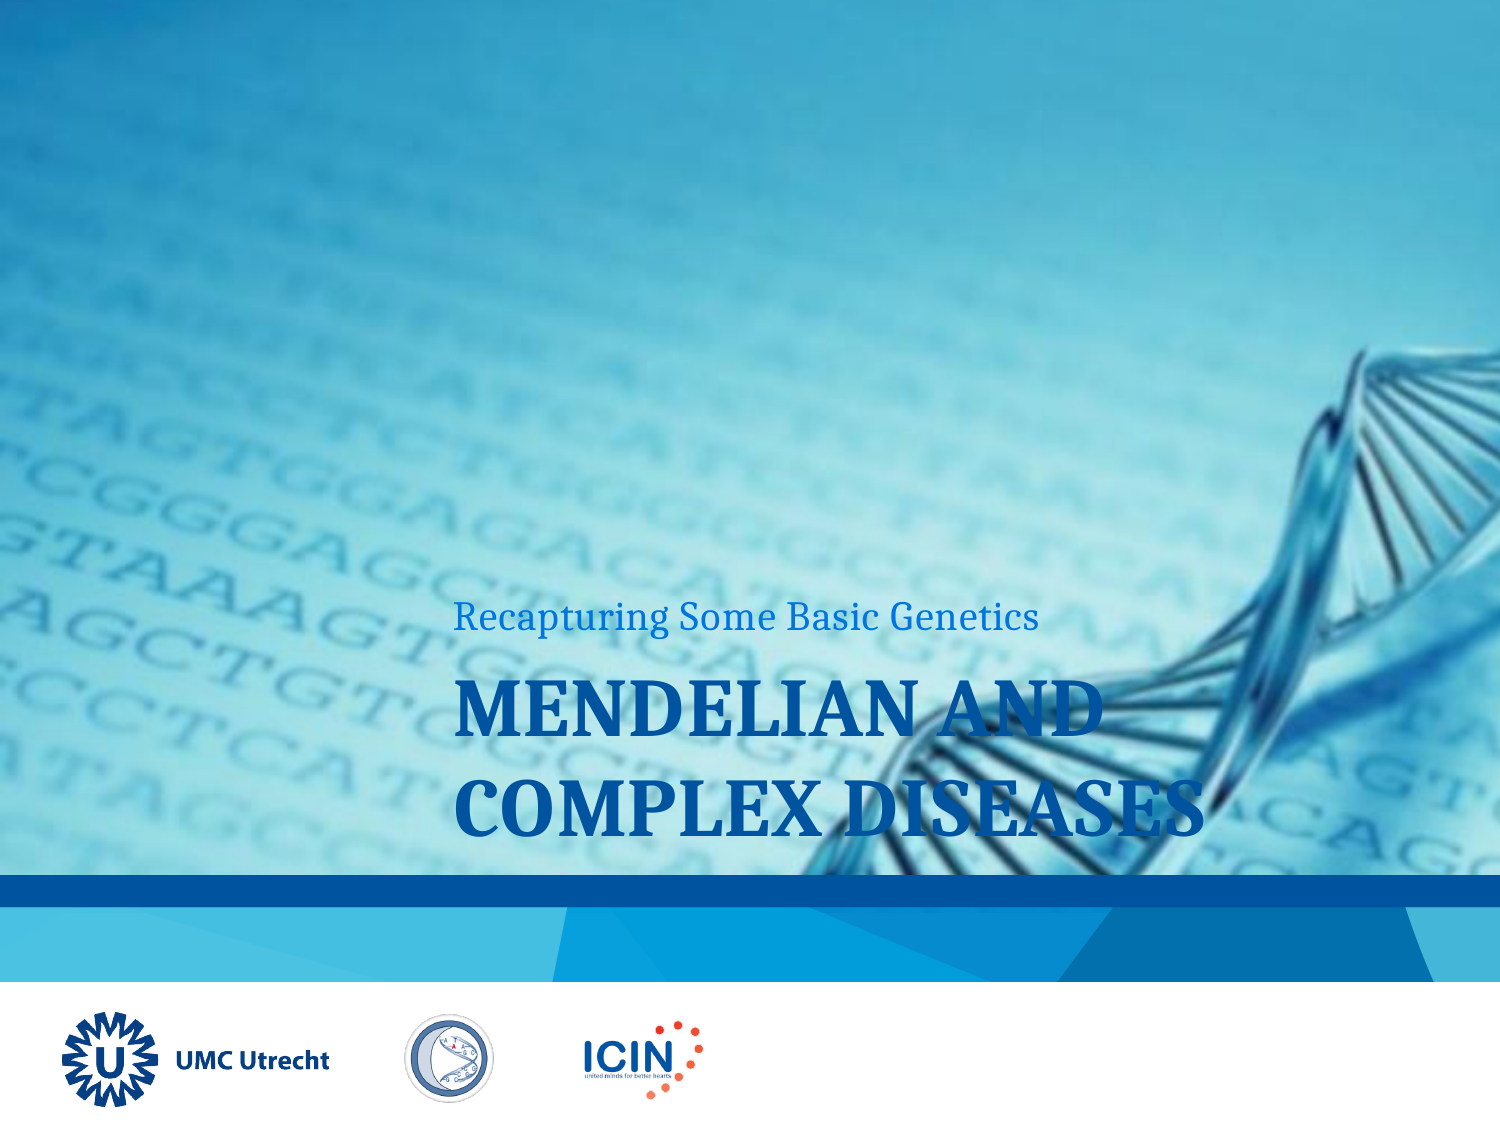

Recapturing Some Basic Genetics
# Mendelian and Complex Diseases